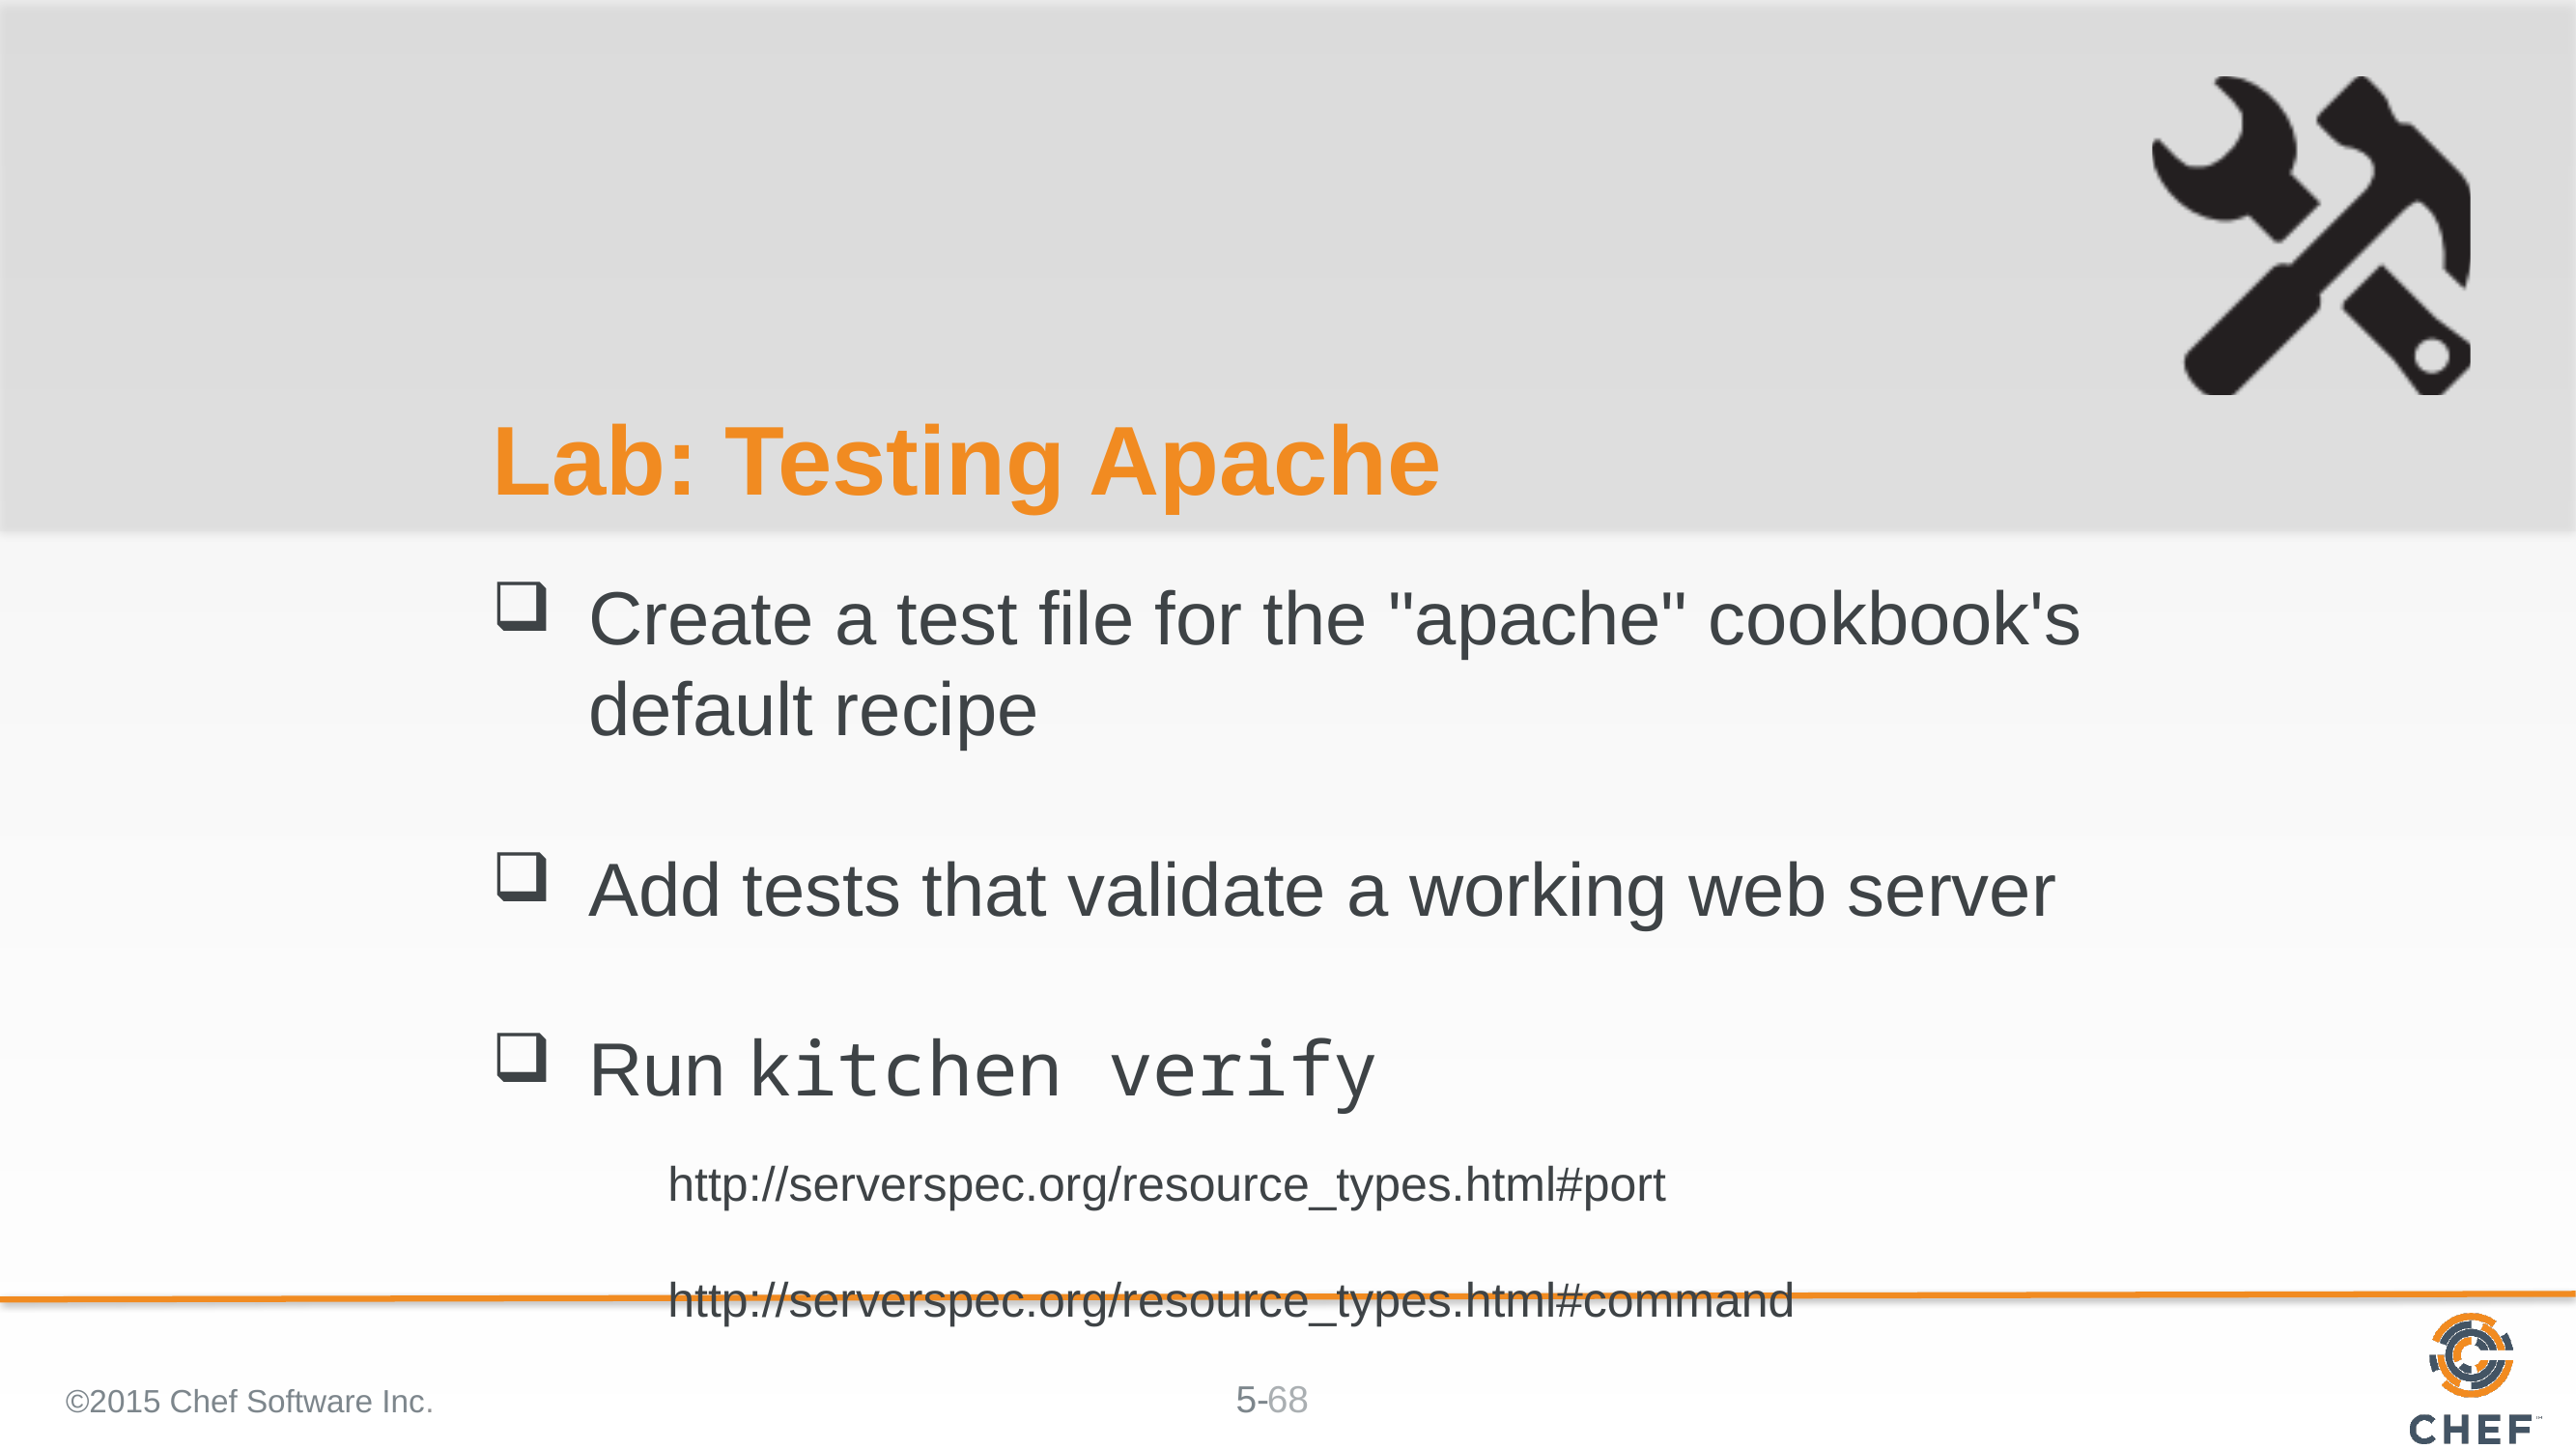

# Lab: Testing Apache
Create a test file for the "apache" cookbook's default recipe

Add tests that validate a working web server

Run kitchen verify
http://serverspec.org/resource_types.html#port	                                  http://serverspec.org/resource_types.html#command

©2015 Chef Software Inc.
68